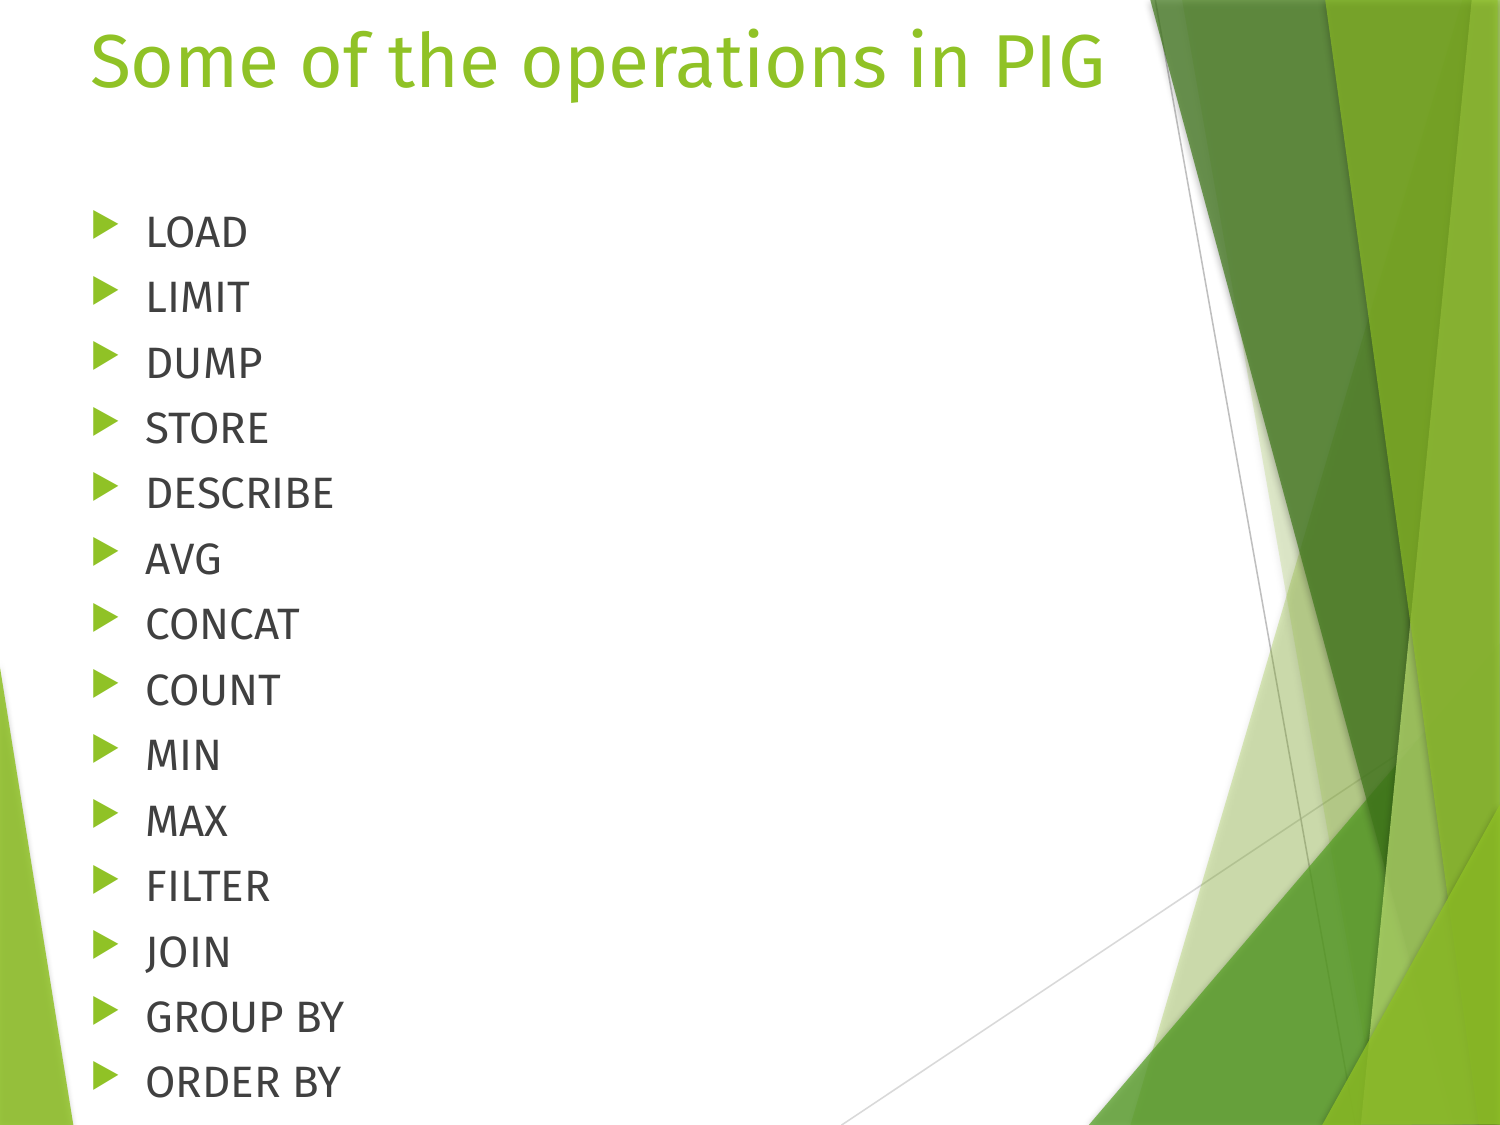

# Some of the operations in PIG
LOAD
LIMIT
DUMP
STORE
DESCRIBE
AVG
CONCAT
COUNT
MIN
MAX
FILTER
JOIN
GROUP BY
ORDER BY